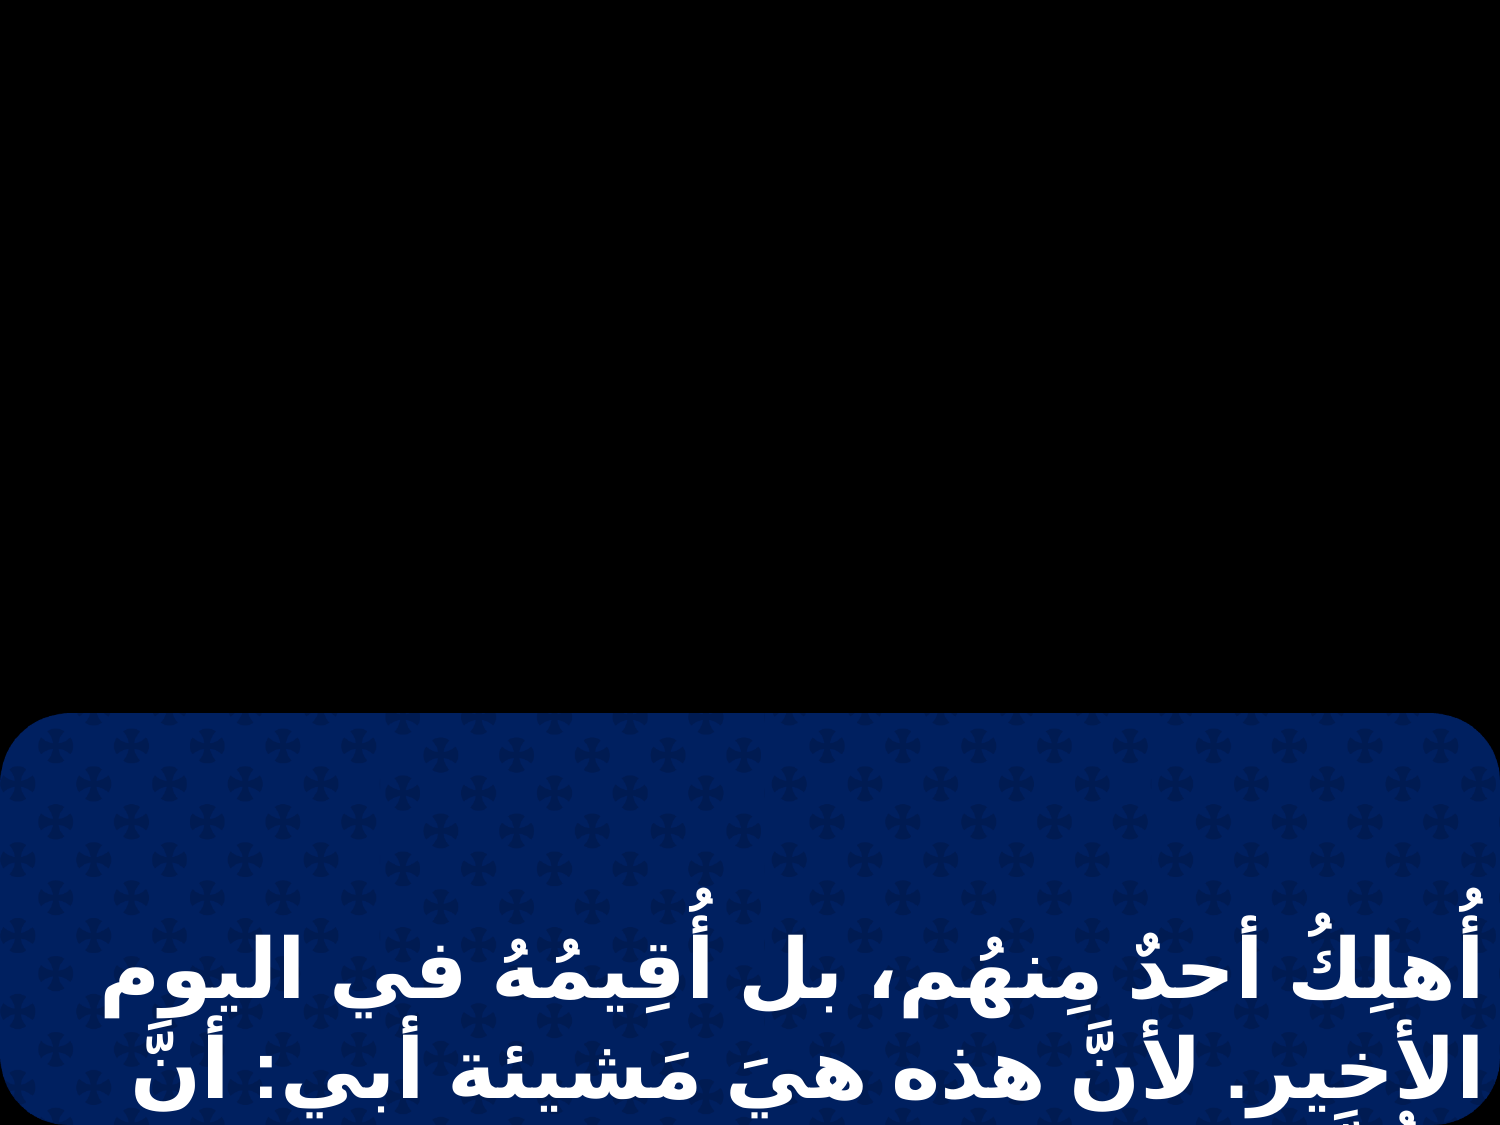

أُهلِكُ أحدٌ مِنهُم، بل أُقِيمُهُ في اليوم الأخير. لأنَّ هذه هيَ مَشيئة أبي: أنَّ كُلَّ مَنْ يَرى الابنَ ويُؤمِنُ بهِ